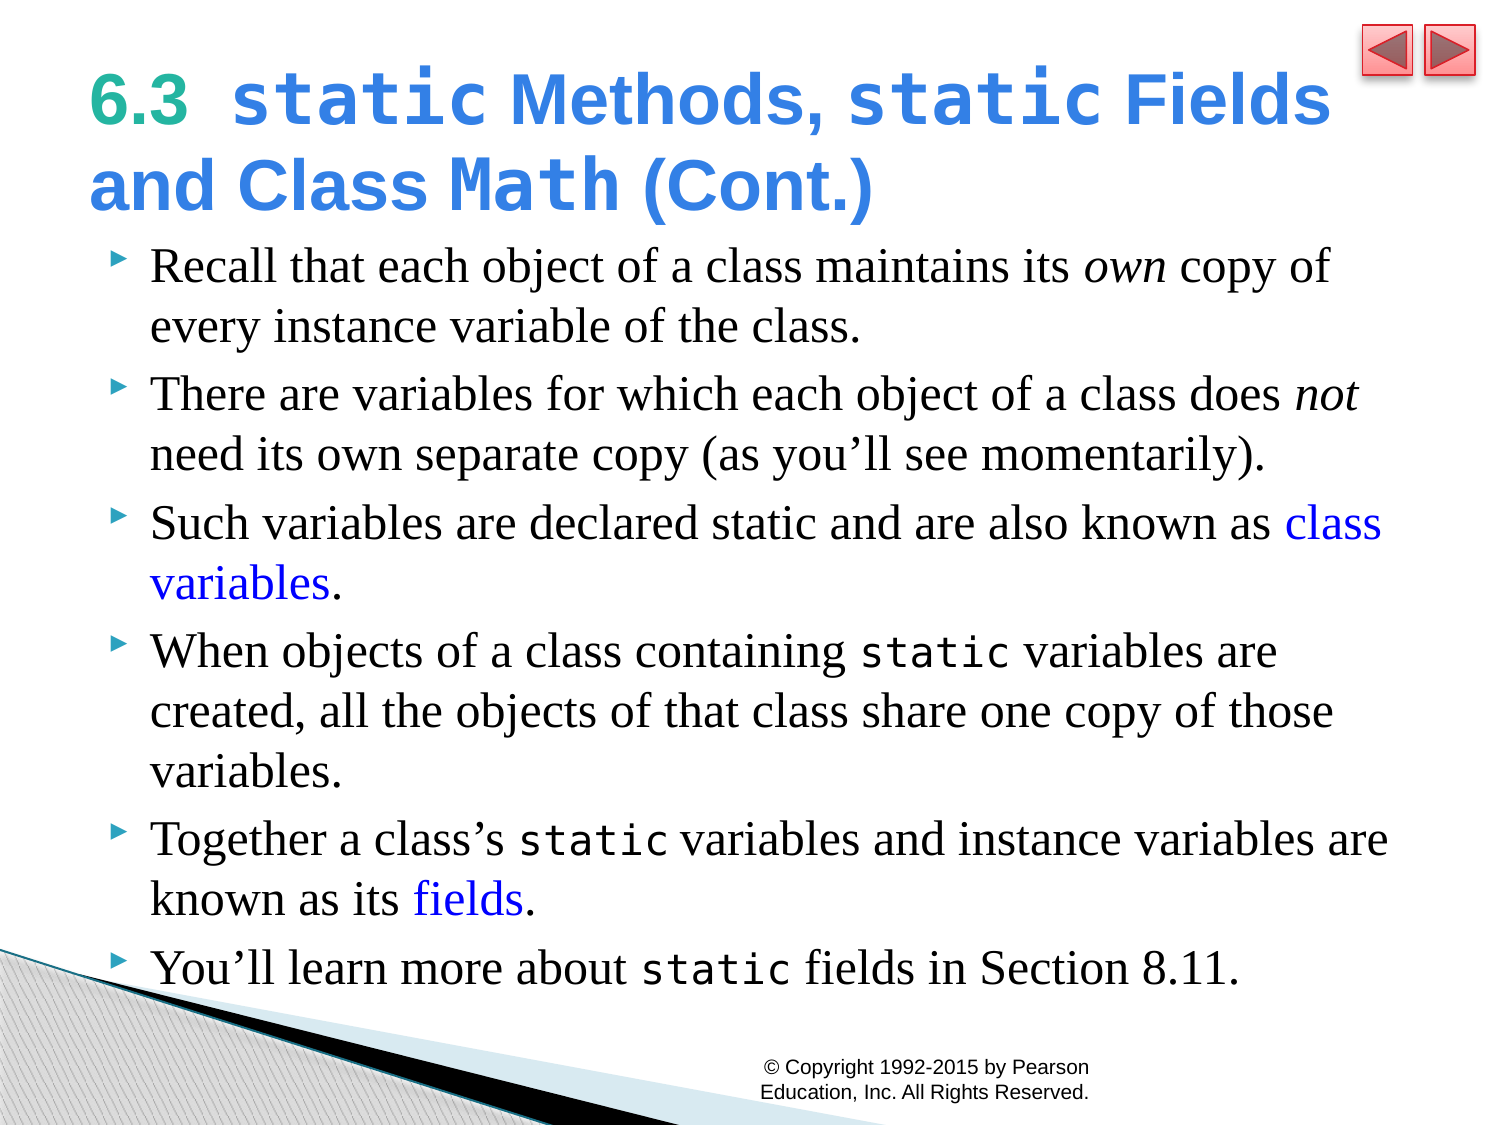

# 6.3  static Methods, static Fields and Class Math (Cont.)
Recall that each object of a class maintains its own copy of every instance variable of the class.
There are variables for which each object of a class does not need its own separate copy (as you’ll see momentarily).
Such variables are declared static and are also known as class variables.
When objects of a class containing static variables are created, all the objects of that class share one copy of those variables.
Together a class’s static variables and instance variables are known as its fields.
You’ll learn more about static fields in Section 8.11.
© Copyright 1992-2015 by Pearson Education, Inc. All Rights Reserved.